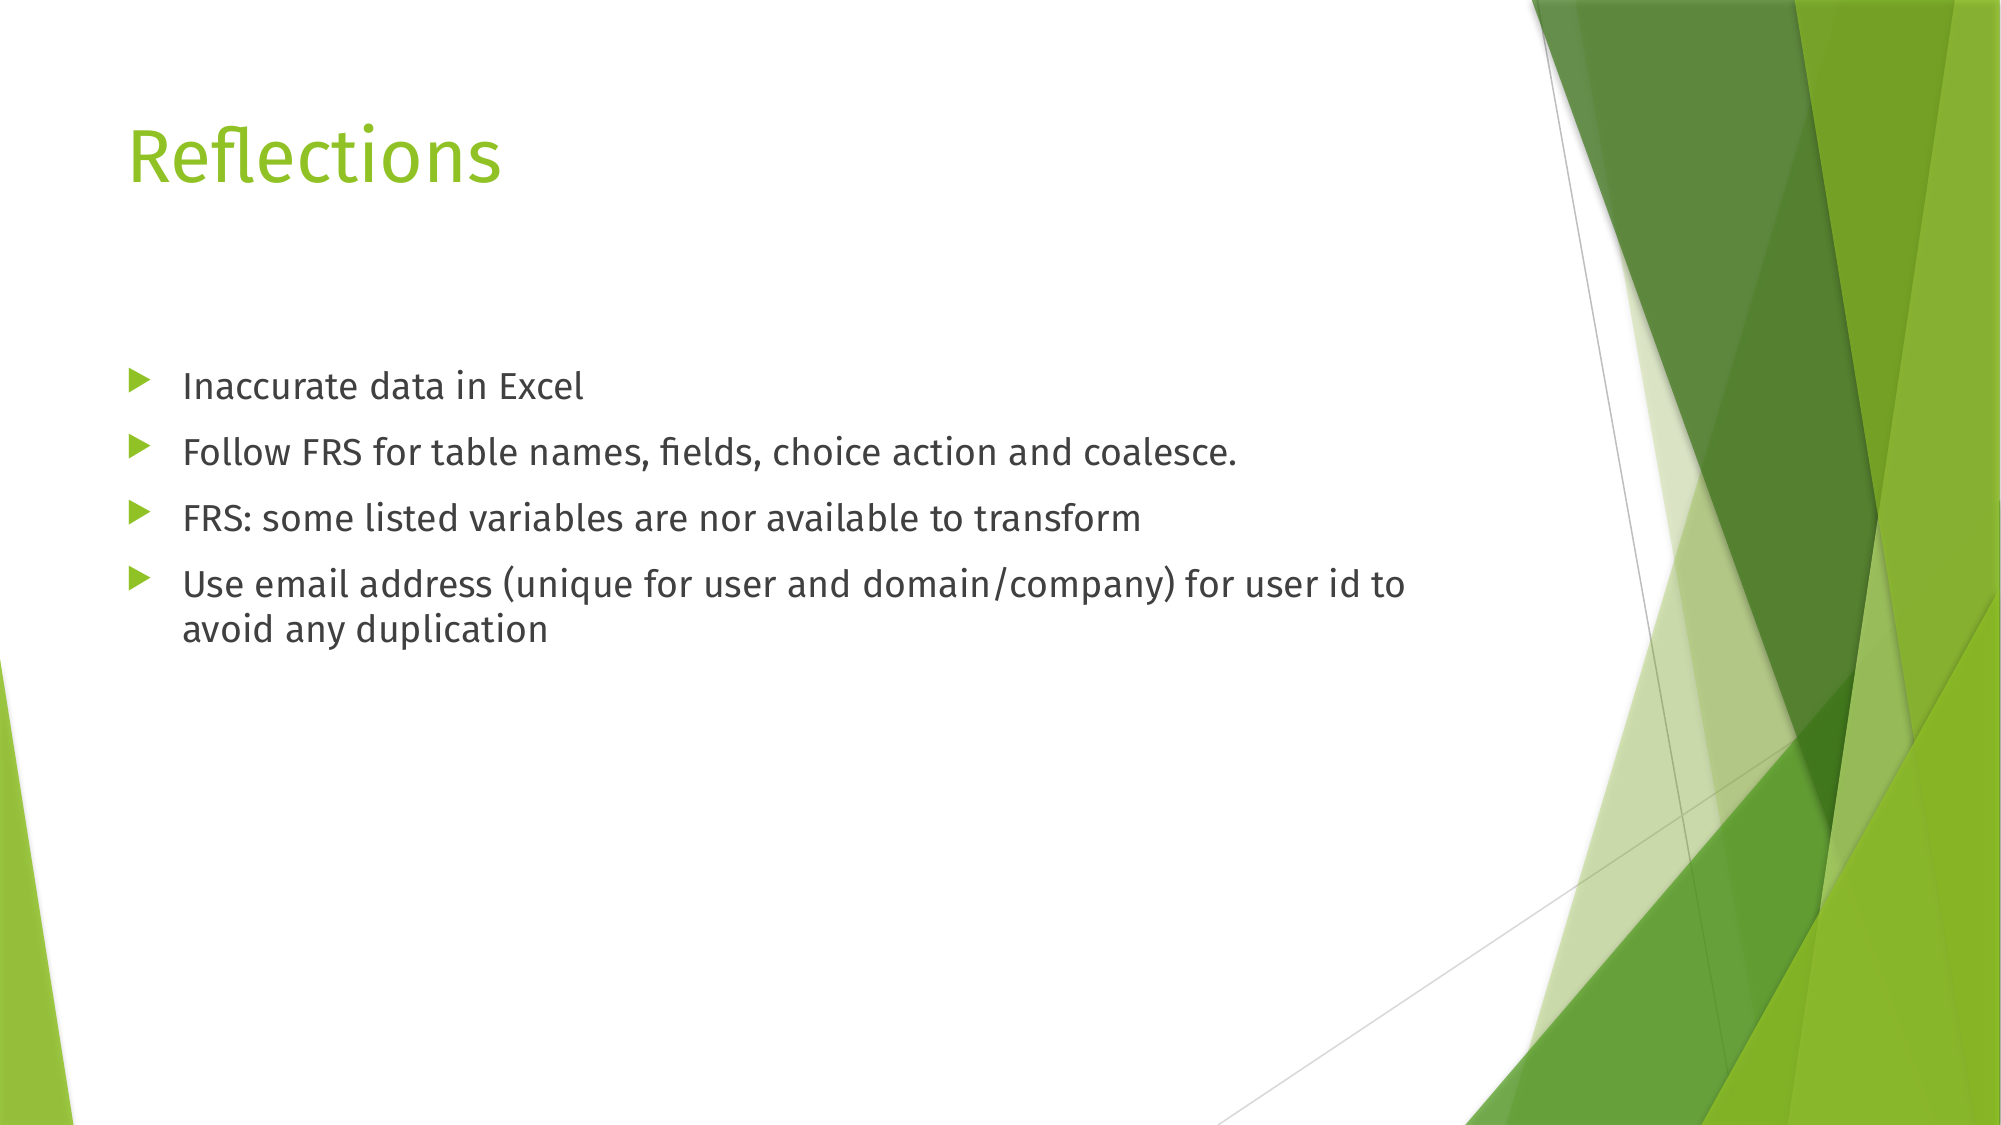

# Reflections
Inaccurate data in Excel
Follow FRS for table names, fields, choice action and coalesce.
FRS: some listed variables are nor available to transform
Use email address (unique for user and domain/company) for user id to avoid any duplication